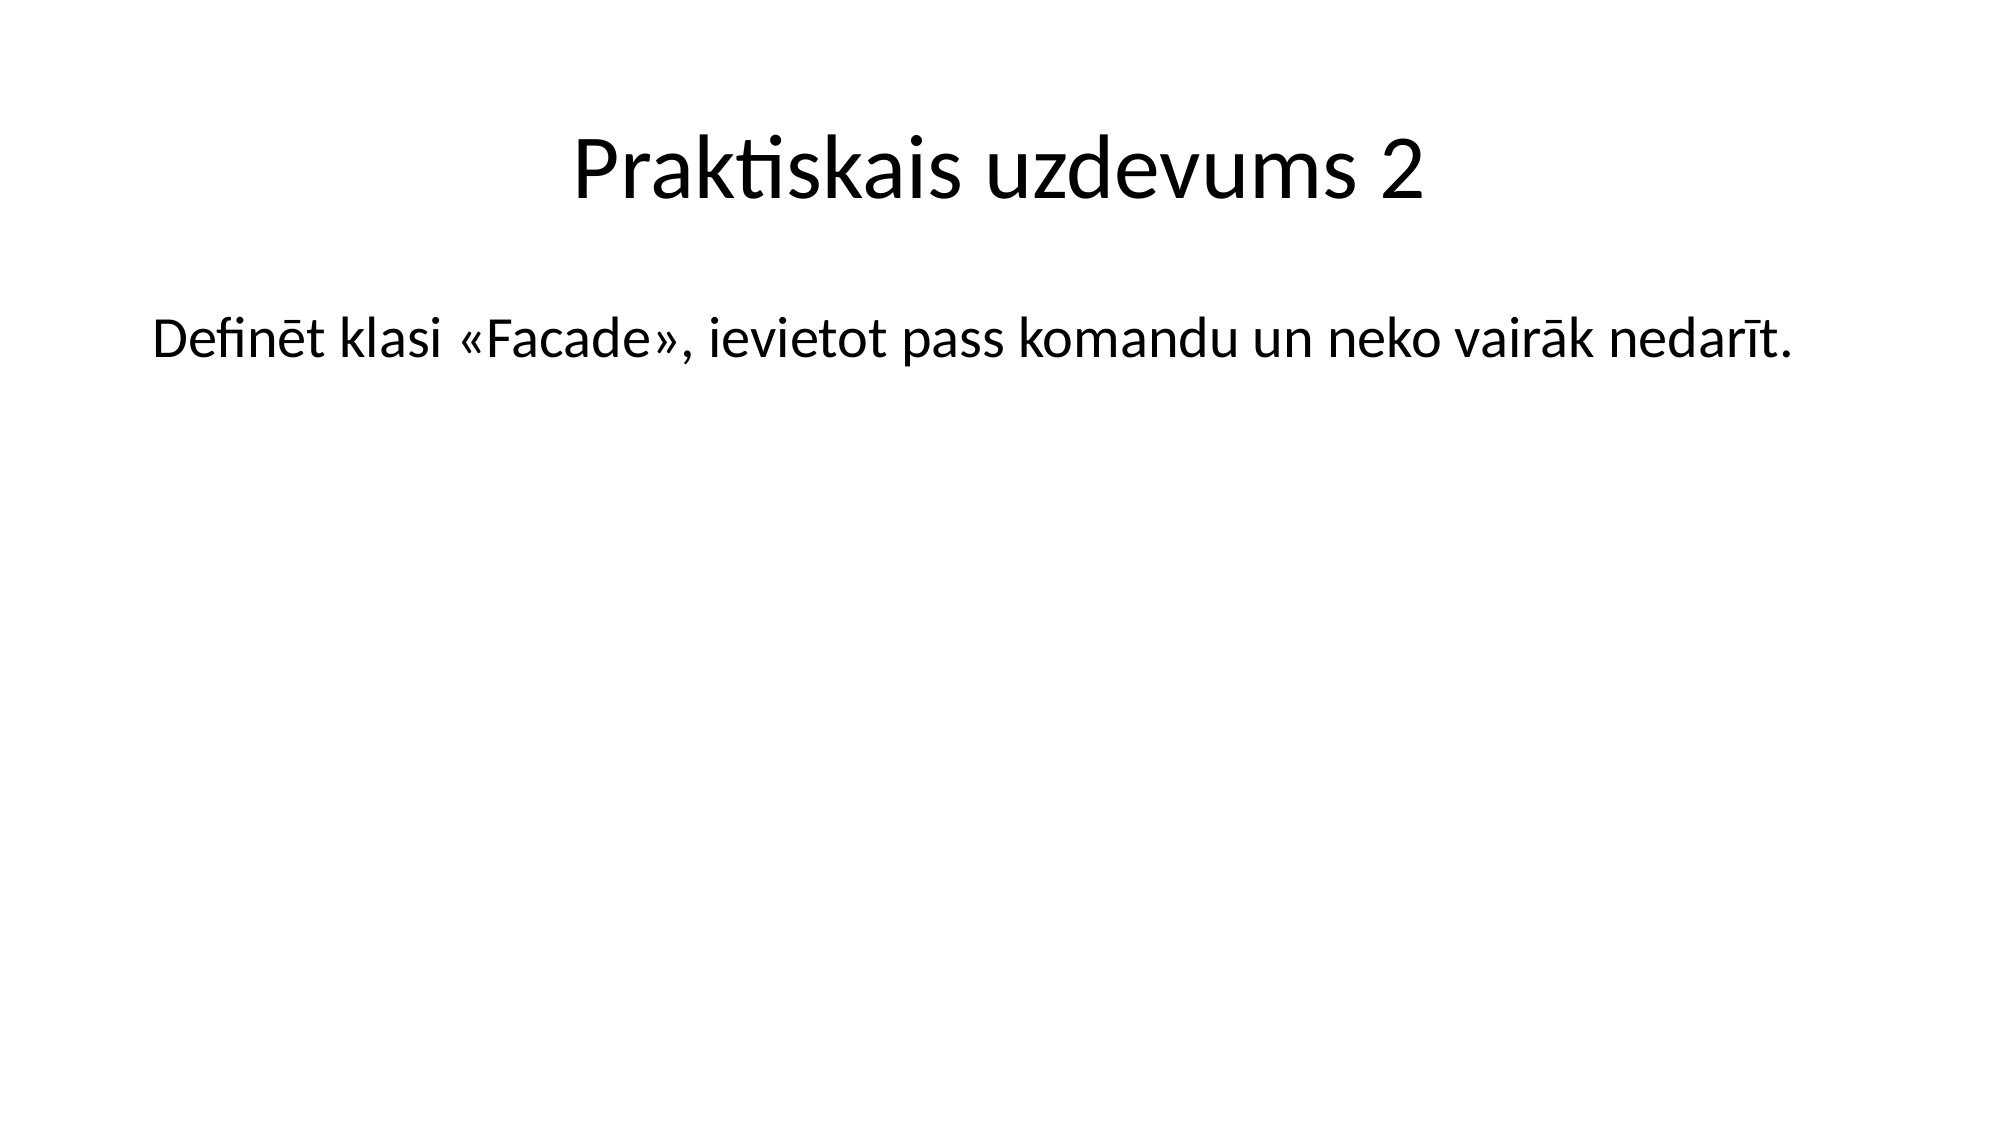

# Praktiskais uzdevums 2
Definēt klasi «Facade», ievietot pass komandu un neko vairāk nedarīt.